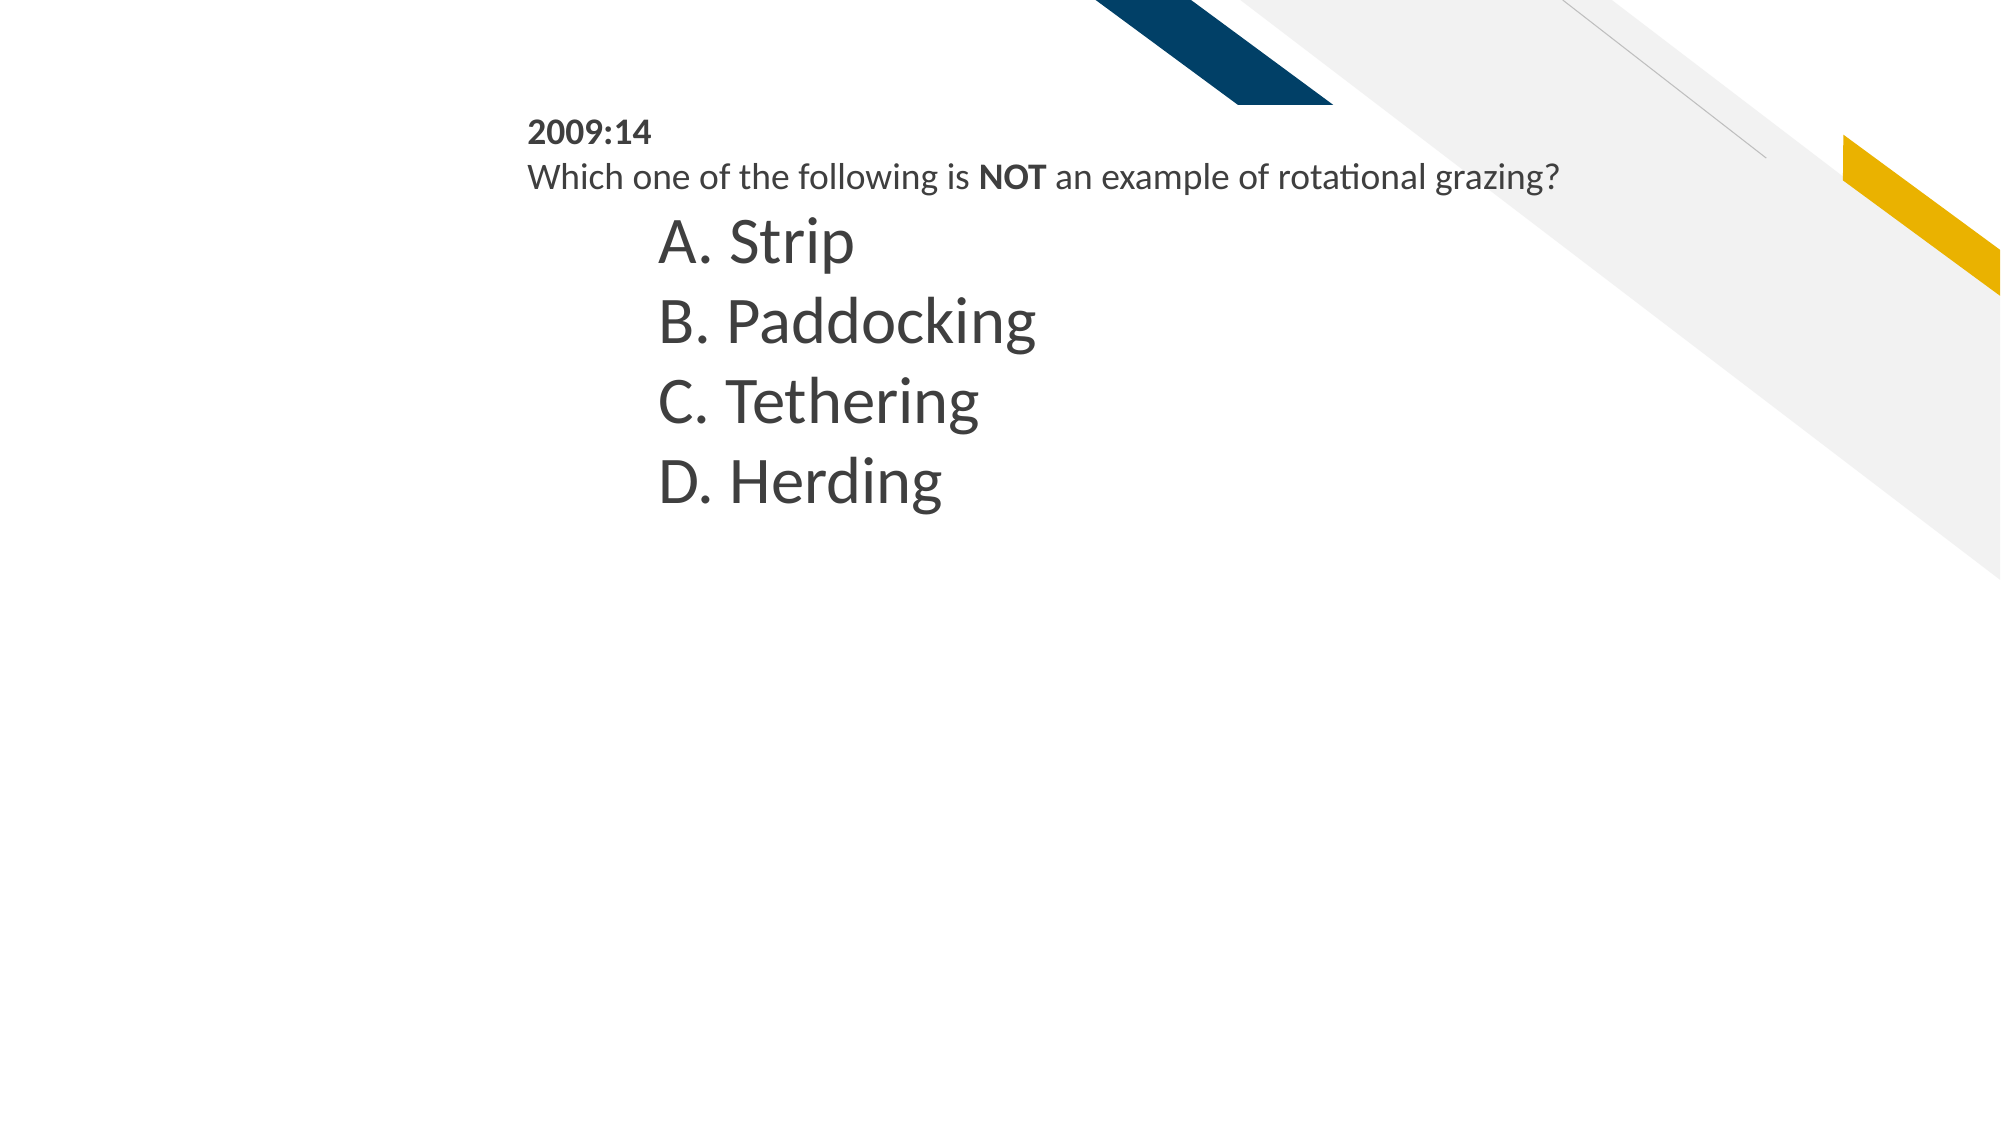

2009:14
Which one of the following is NOT an example of rotational grazing?
A. Strip
B. Paddocking
C. Tethering
D. Herding